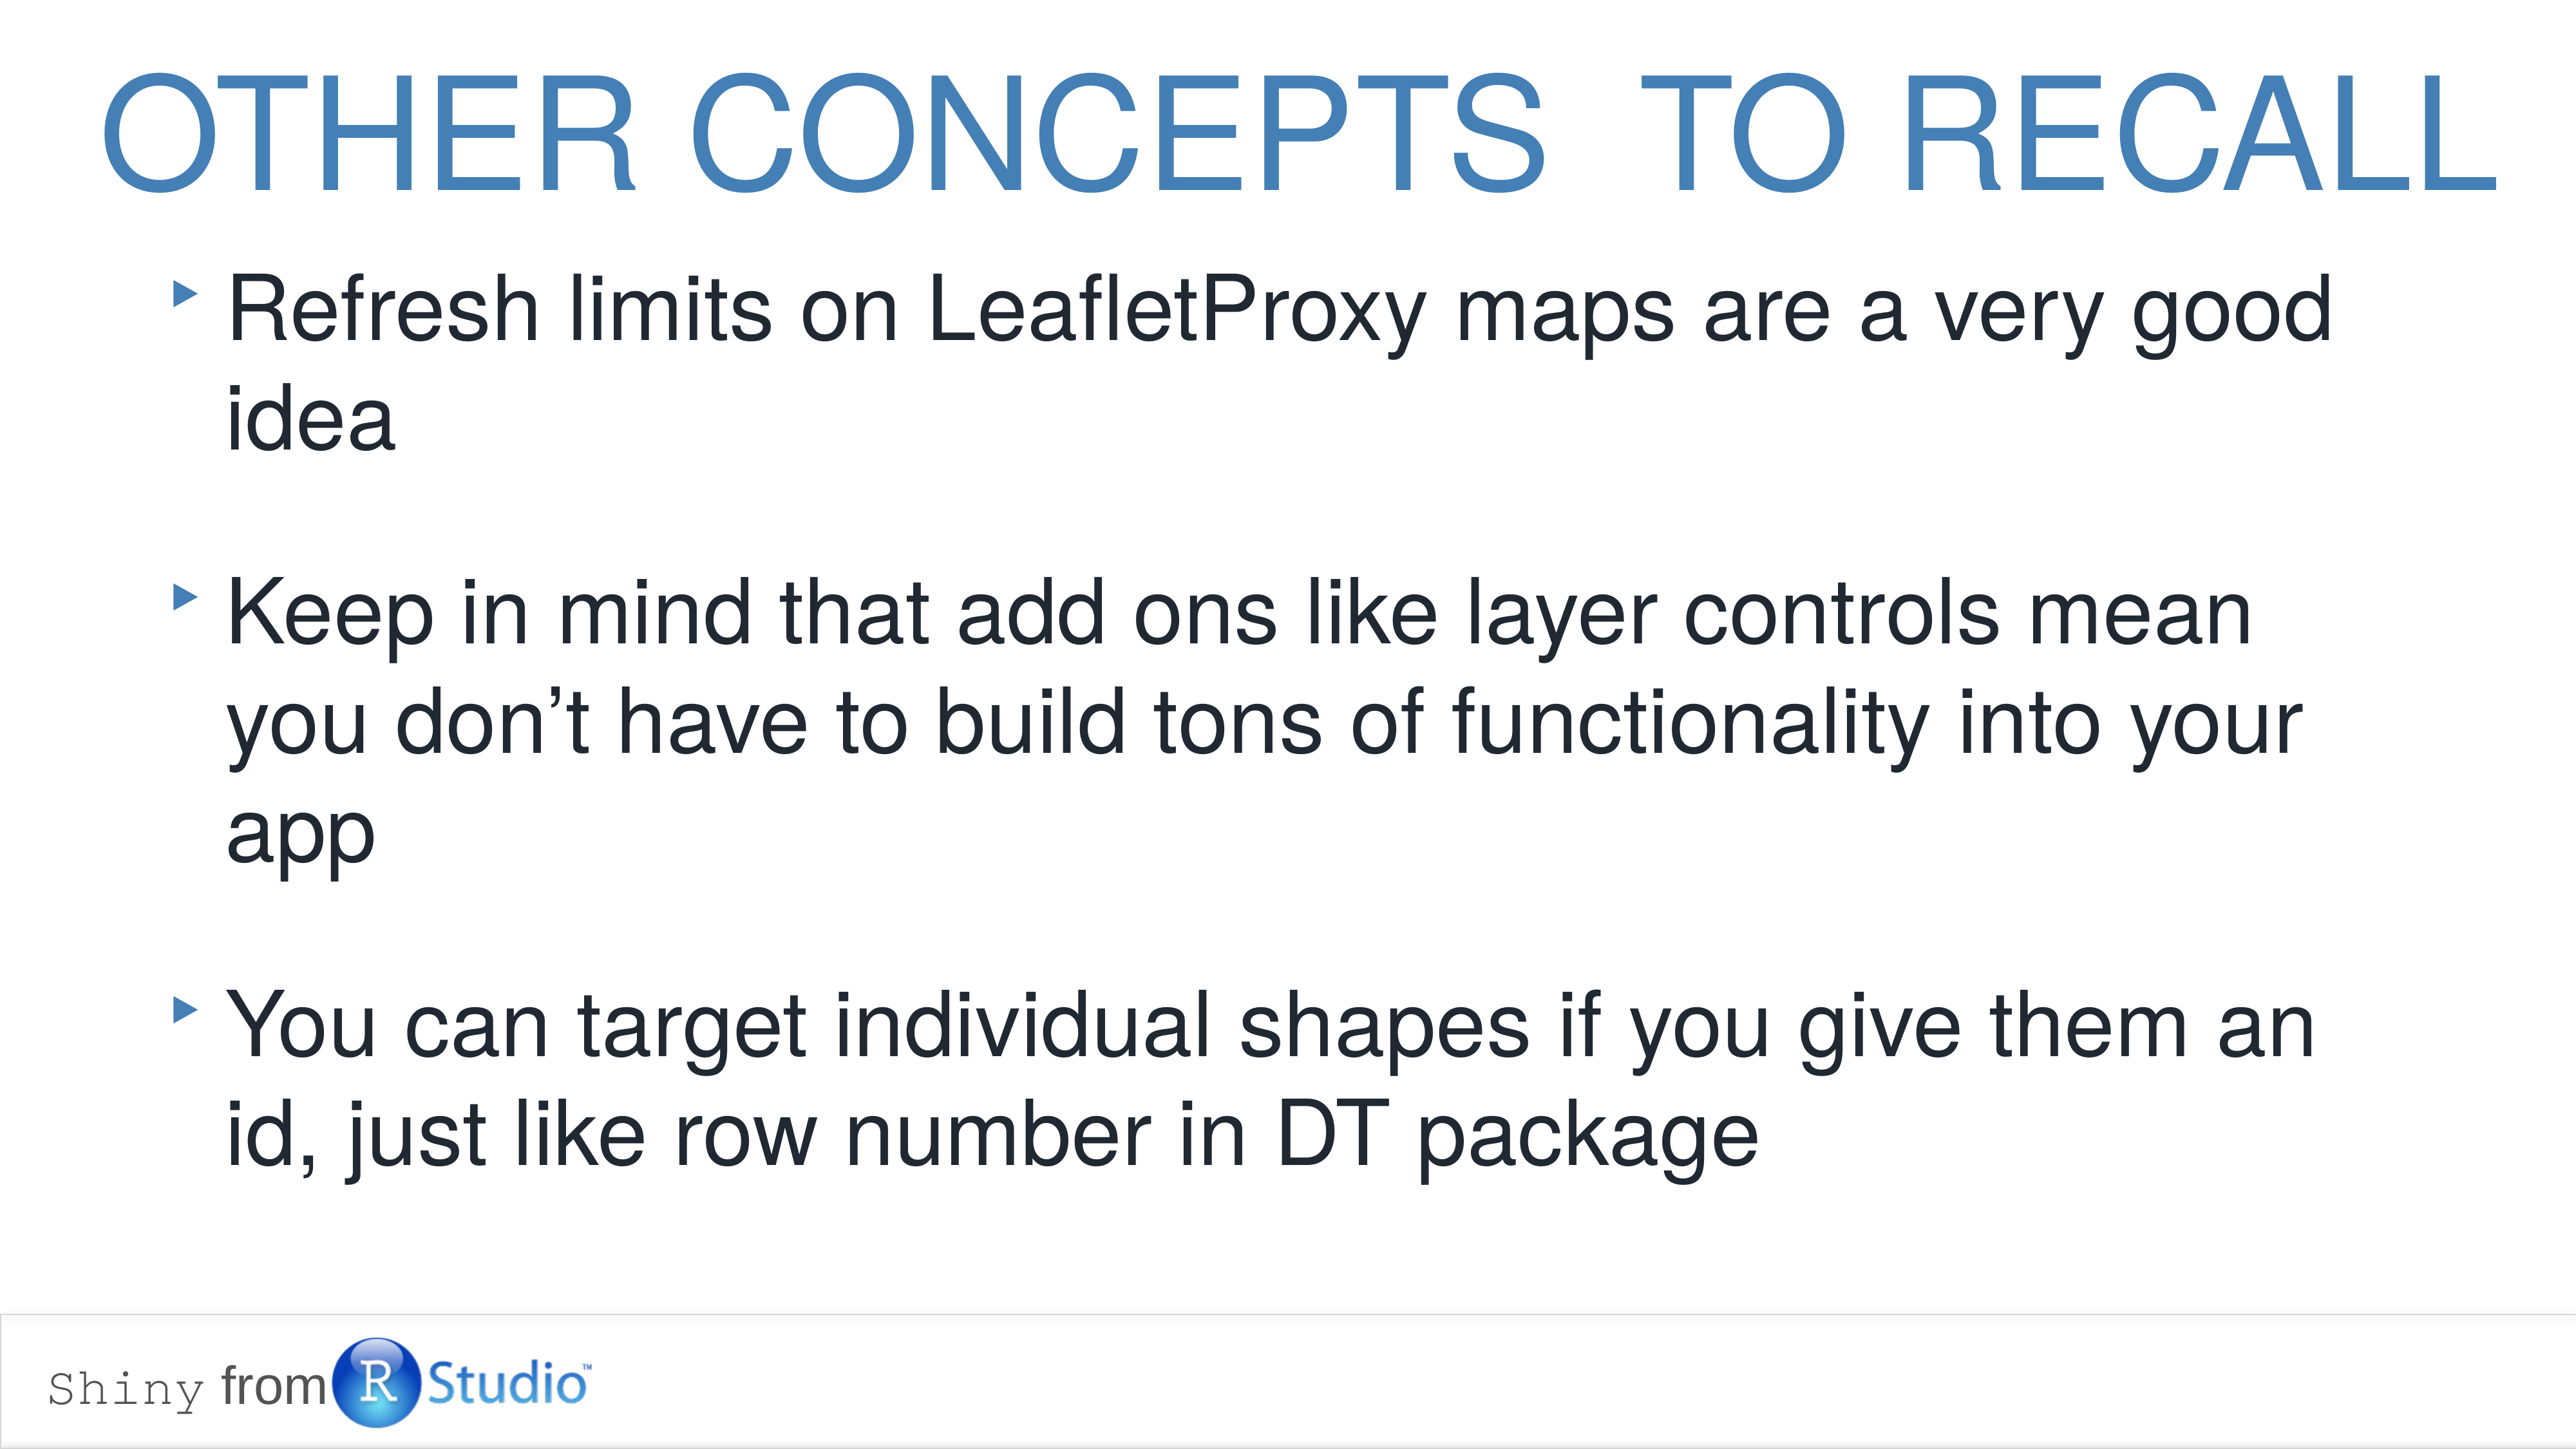

# Other concepts  to recall
Refresh limits on LeafletProxy maps are a very good idea
Keep in mind that add ons like layer controls mean you don’t have to build tons of functionality into your app
You can target individual shapes if you give them an id, just like row number in DT package